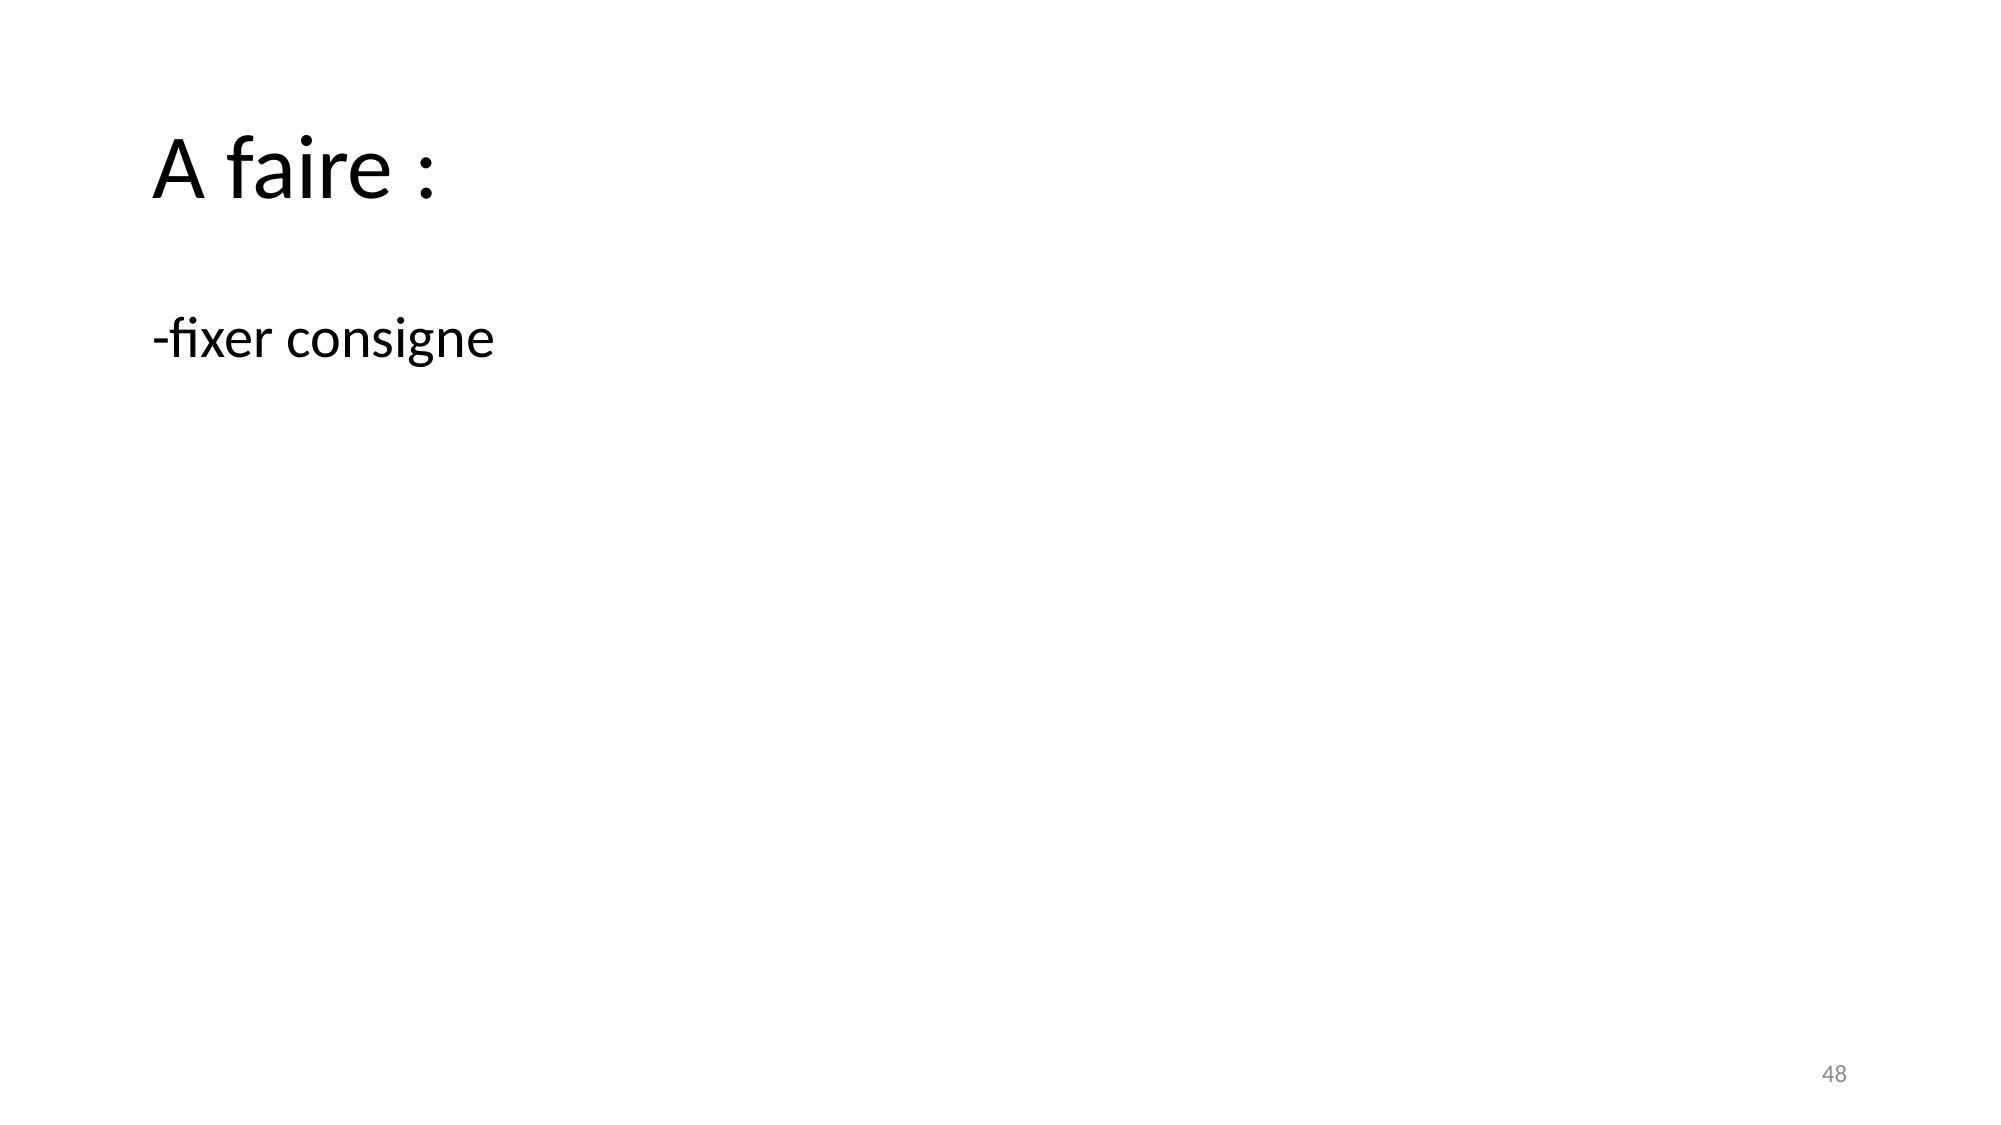

# A faire :
-fixer consigne
48